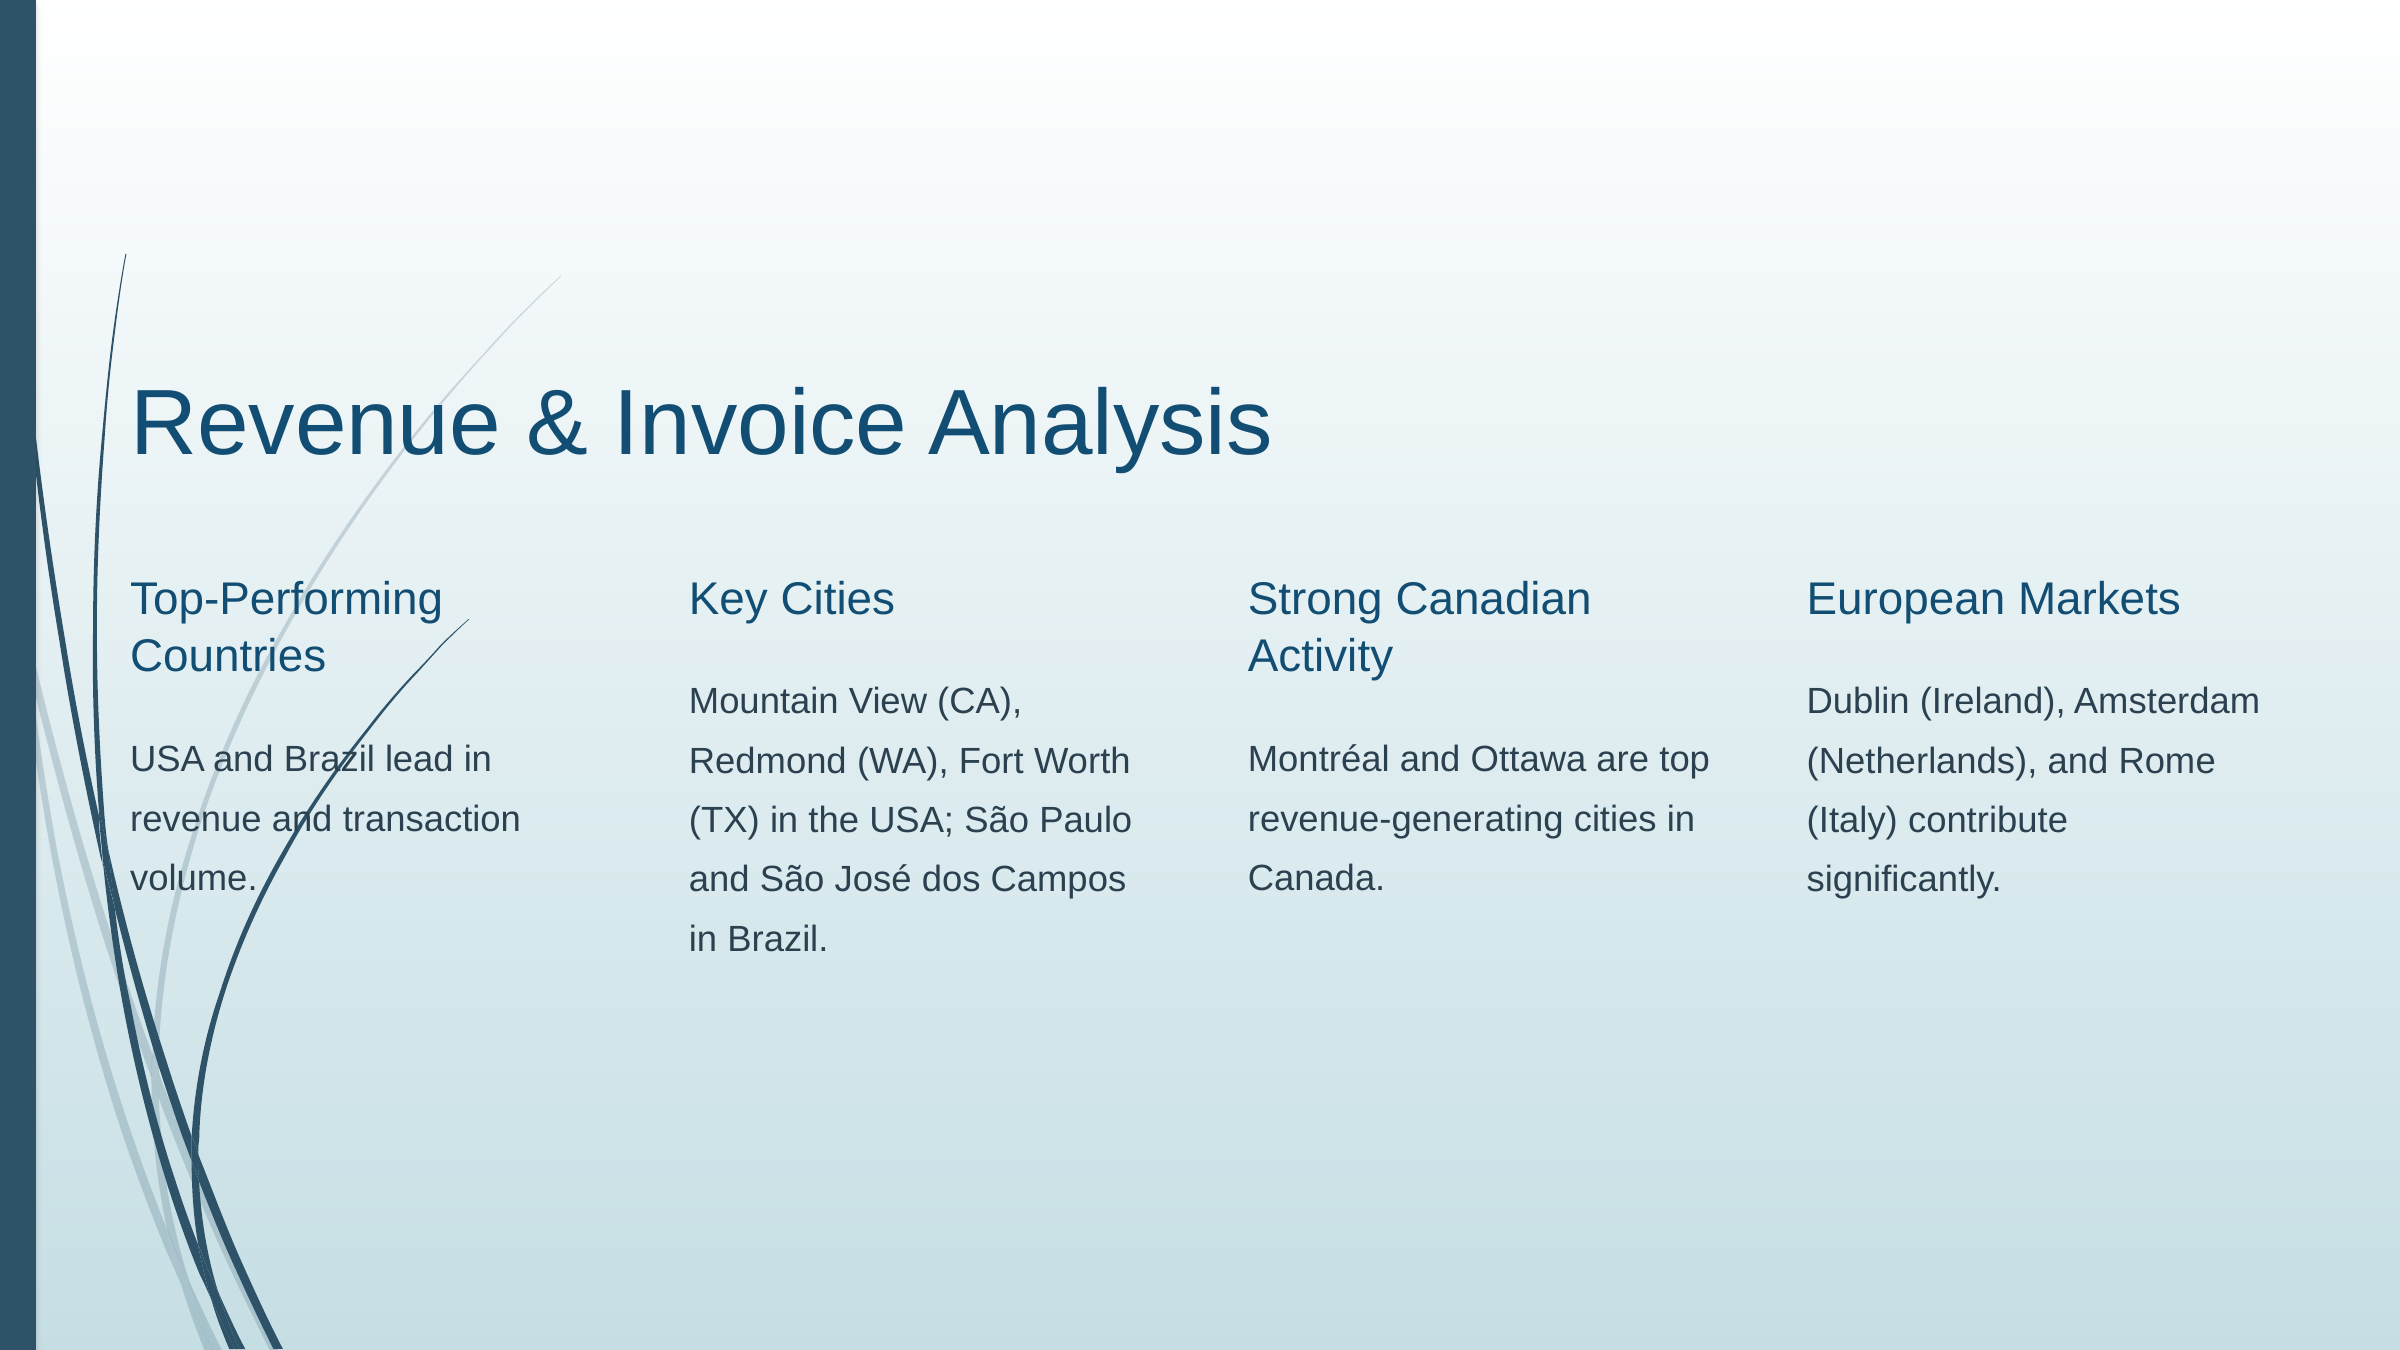

Revenue & Invoice Analysis
Top-Performing Countries
Key Cities
Strong Canadian Activity
European Markets
Mountain View (CA), Redmond (WA), Fort Worth (TX) in the USA; São Paulo and São José dos Campos in Brazil.
Dublin (Ireland), Amsterdam (Netherlands), and Rome (Italy) contribute significantly.
USA and Brazil lead in revenue and transaction volume.
Montréal and Ottawa are top revenue-generating cities in Canada.